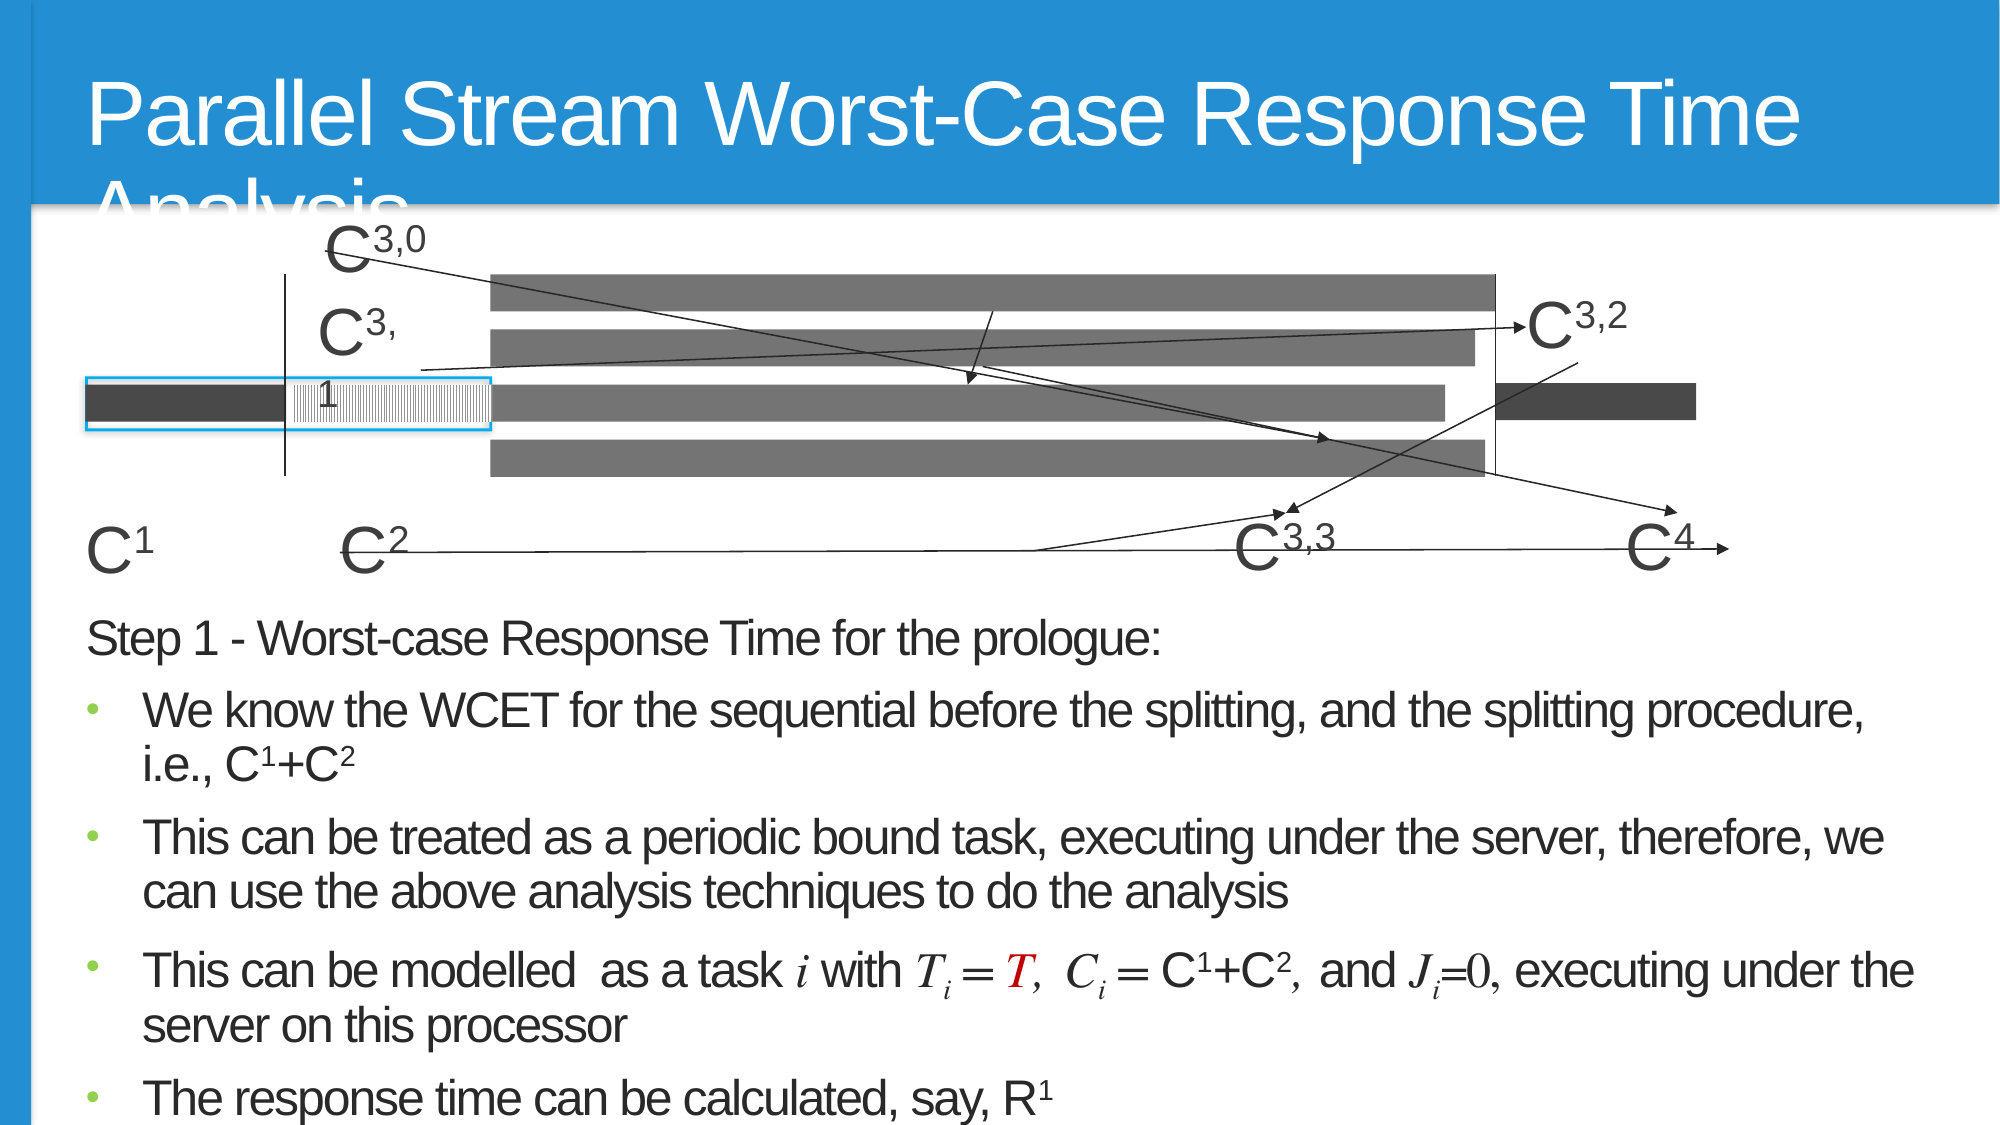

# Parallel Stream Worst-Case Response Time Analysis
C3,0

C3,2
C3, 1

C3,3
C4
C1
C2

Step 1 - Worst-case Response Time for the prologue:
We know the WCET for the sequential before the splitting, and the splitting procedure, i.e., C1+C2
This can be treated as a periodic bound task, executing under the server, therefore, we can use the above analysis techniques to do the analysis
This can be modelled  as a task i with Ti = T,  Ci = C1+C2, and Ji=0, executing under the server on this processor
The response time can be calculated, say, R1